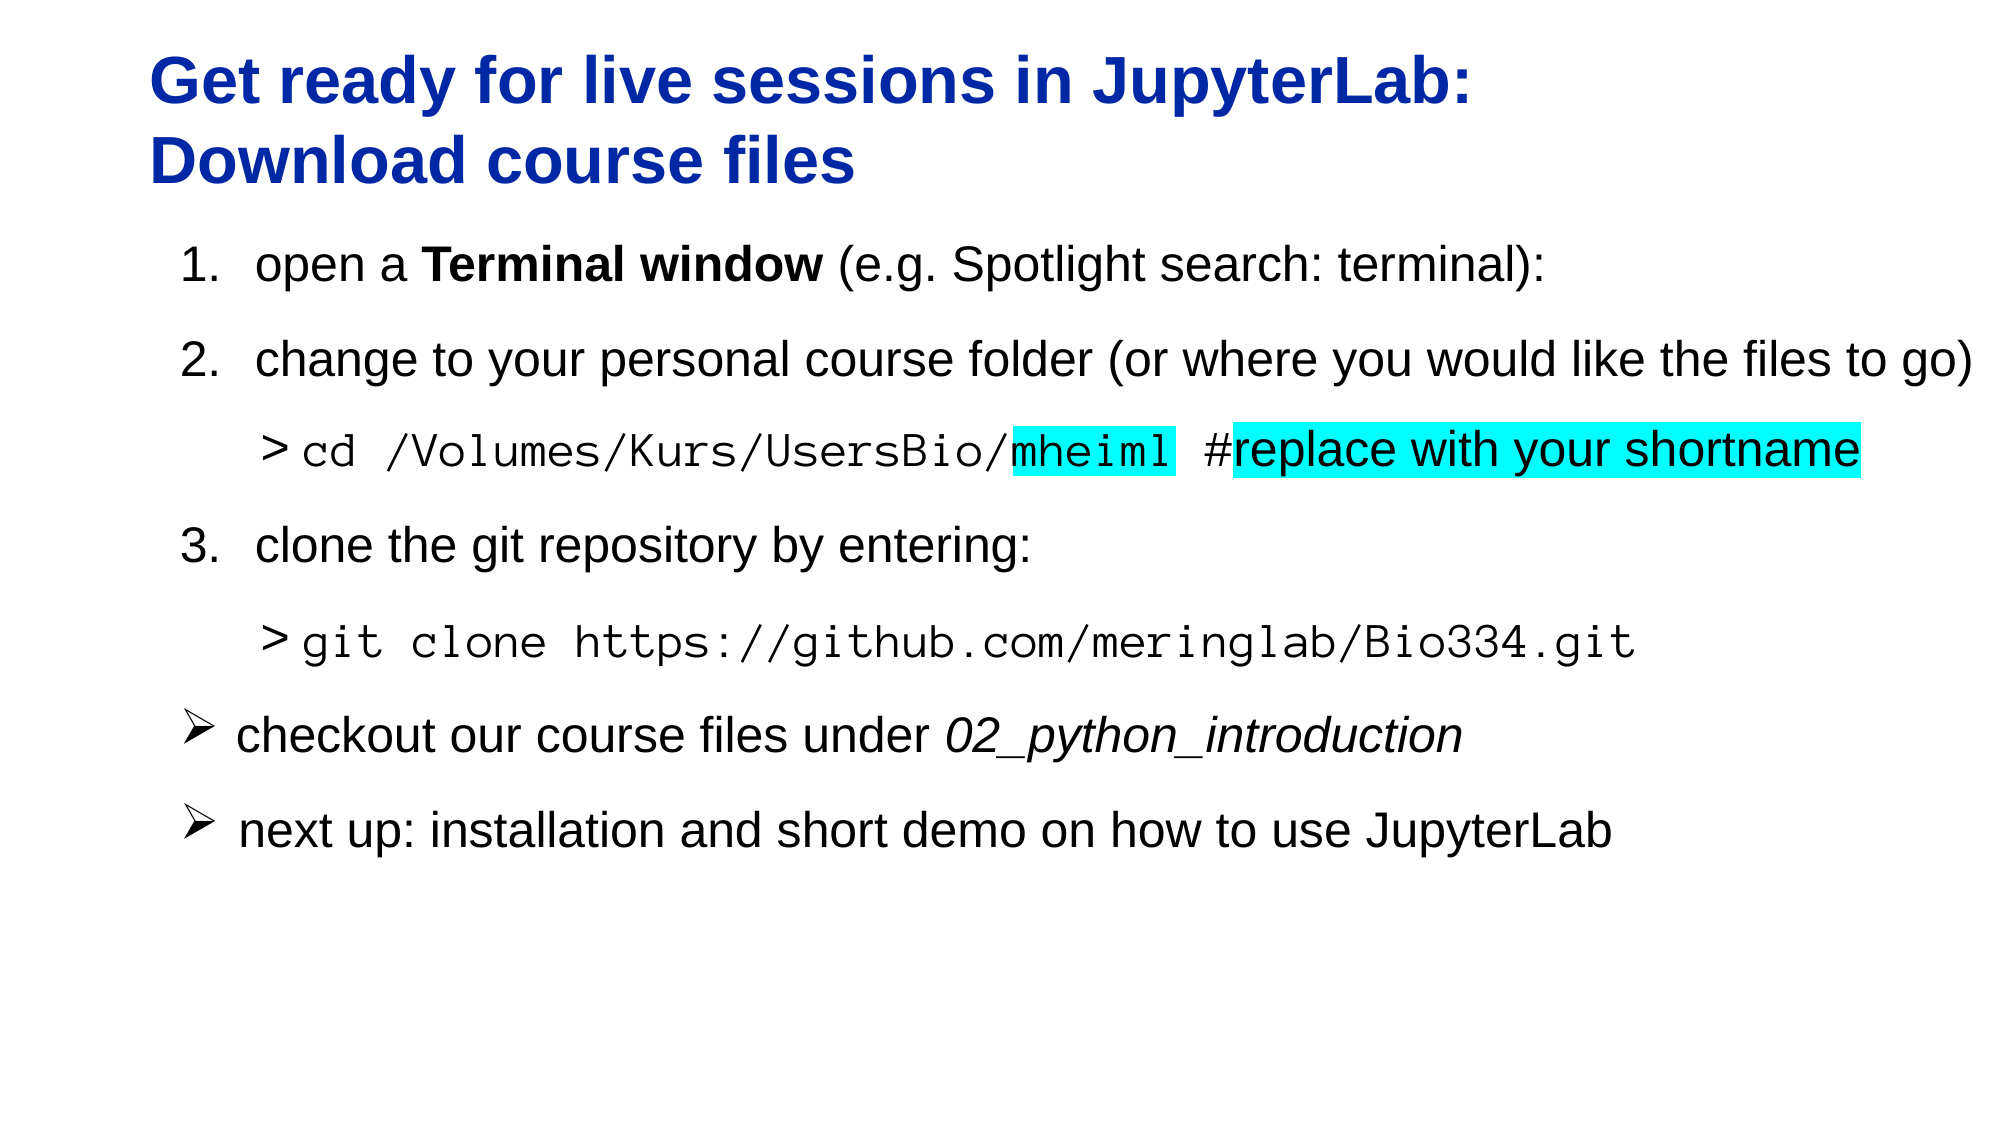

# Get ready for live sessions in JupyterLab: Download course files
open a Terminal window (e.g. Spotlight search: terminal):
change to your personal course folder (or where you would like the files to go)
cd /Volumes/Kurs/UsersBio/mheiml #replace with your shortname
clone the git repository by entering:
git clone https://github.com/meringlab/Bio334.git
checkout our course files under 02_python_introduction
next up: installation and short demo on how to use JupyterLab